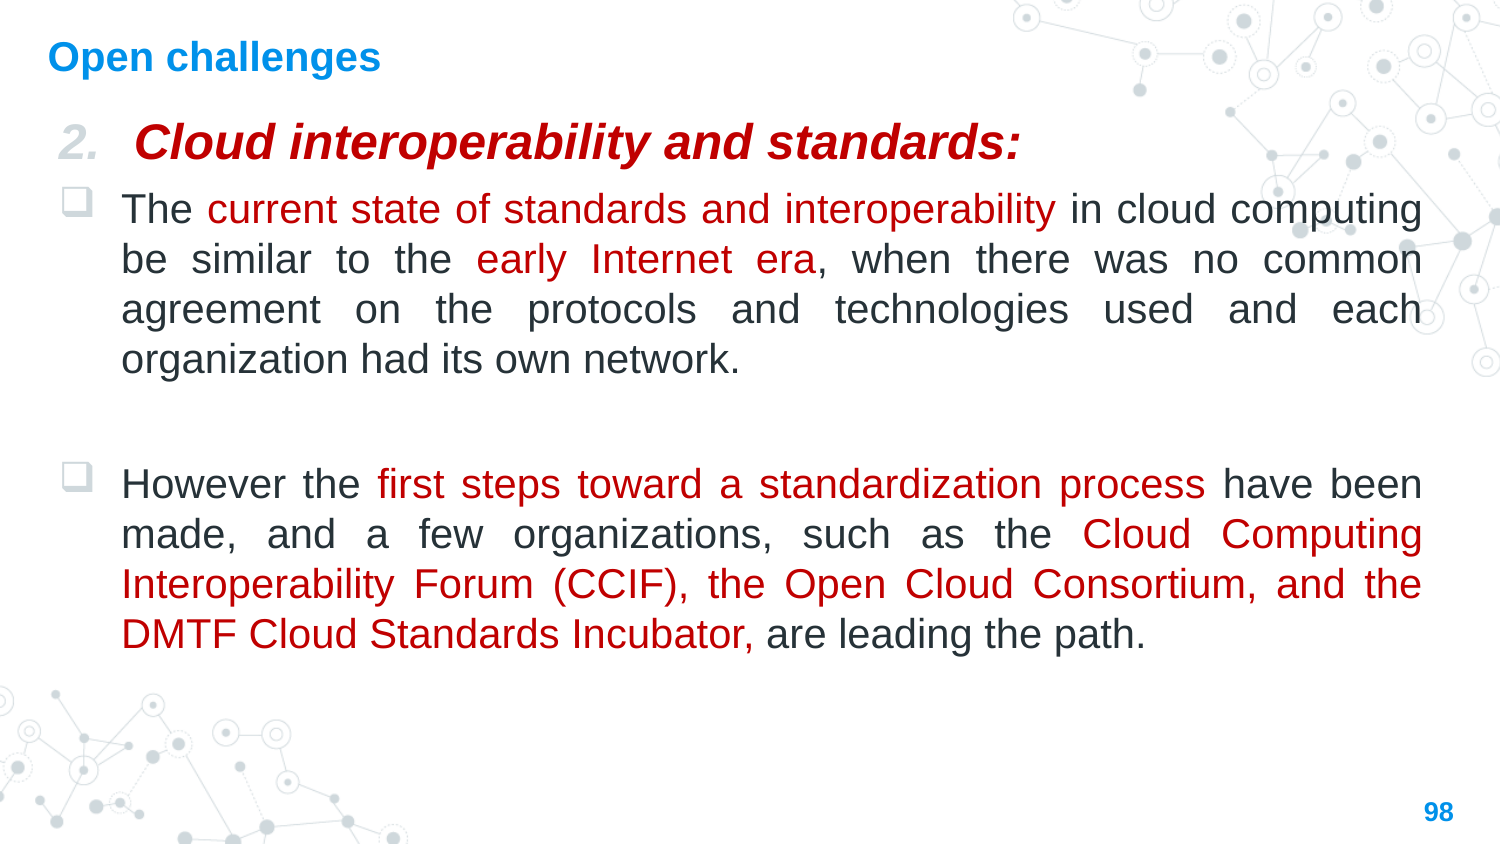

# Open challenges
Cloud interoperability and standards:
The current state of standards and interoperability in cloud computing be similar to the early Internet era, when there was no common agreement on the protocols and technologies used and each organization had its own network.

However the first steps toward a standardization process have been made, and a few organizations, such as the Cloud Computing Interoperability Forum (CCIF), the Open Cloud Consortium, and the DMTF Cloud Standards Incubator, are leading the path.
98